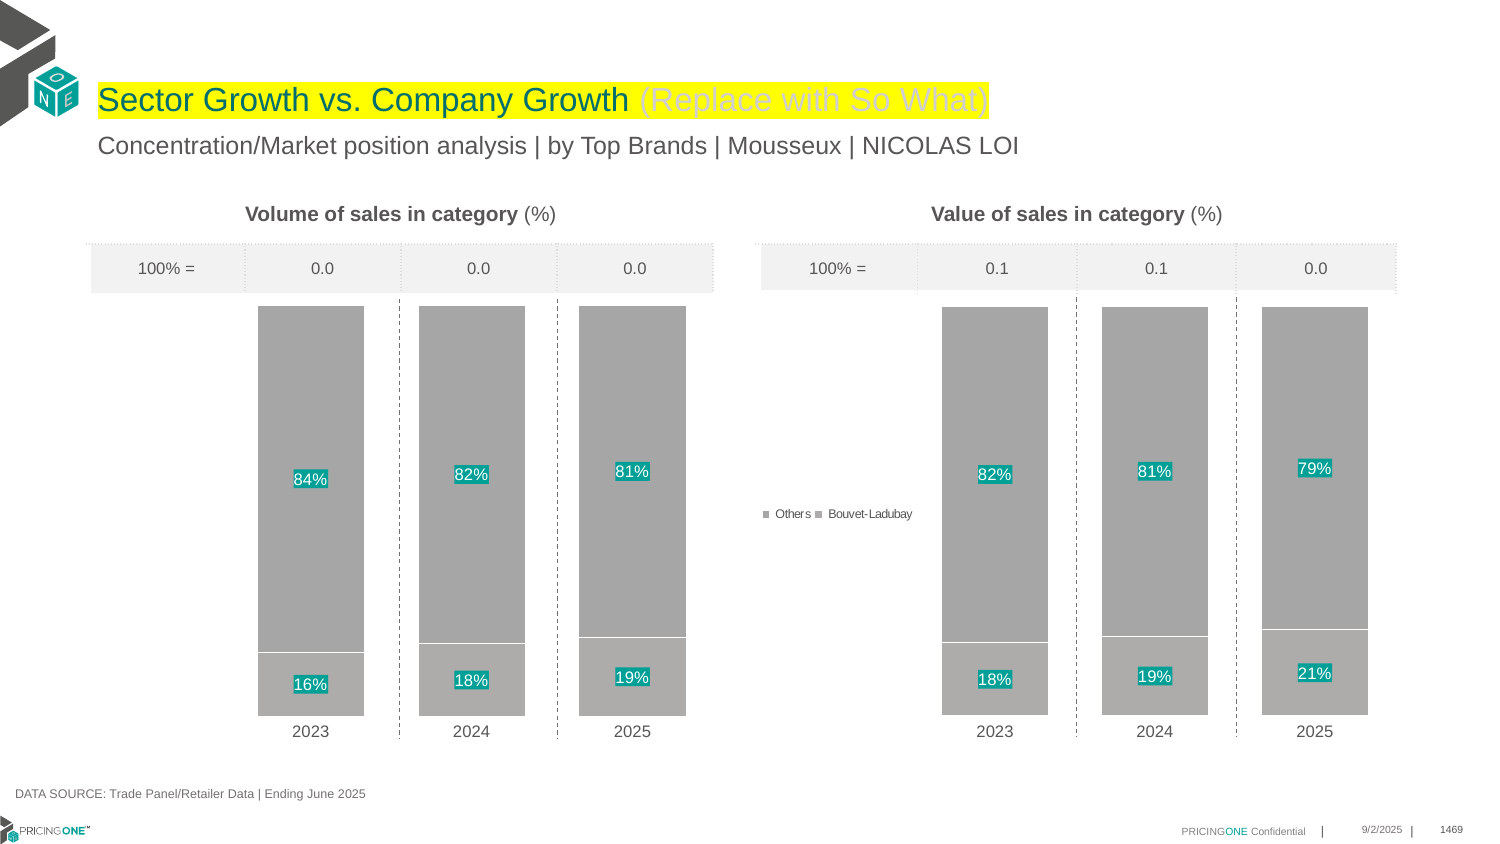

# Sector Growth vs. Company Growth (Replace with So What)
Concentration/Market position analysis | by Top Brands | Mousseux | NICOLAS LOI
| Volume of sales in category (%) |  |  |  |
| --- | --- | --- | --- |
| 100% = | 0.0 | 0.0 | 0.0 |
| Value of sales in category (%) |  |  |  |
| --- | --- | --- | --- |
| 100% = | 0.1 | 0.1 | 0.0 |

### Chart

| Category | Bouvet-Ladubay | Others |
|---|---|---|
| 2023 | 0.1562647754137116 | 0.8437352245862884 |
| 2024 | 0.17706876827253082 | 0.8229312317274691 |
| 2025 | 0.19230769230769232 | 0.8076923076923077 |

### Chart

| Category | Bouvet-Ladubay | Others |
|---|---|---|
| 2023 | 0.17784793710703073 | 0.8221520628929693 |
| 2024 | 0.19378448060769038 | 0.8062155193923096 |
| 2025 | 0.20935780249887811 | 0.7906421975011219 |
DATA SOURCE: Trade Panel/Retailer Data | Ending June 2025

9/2/2025
1469